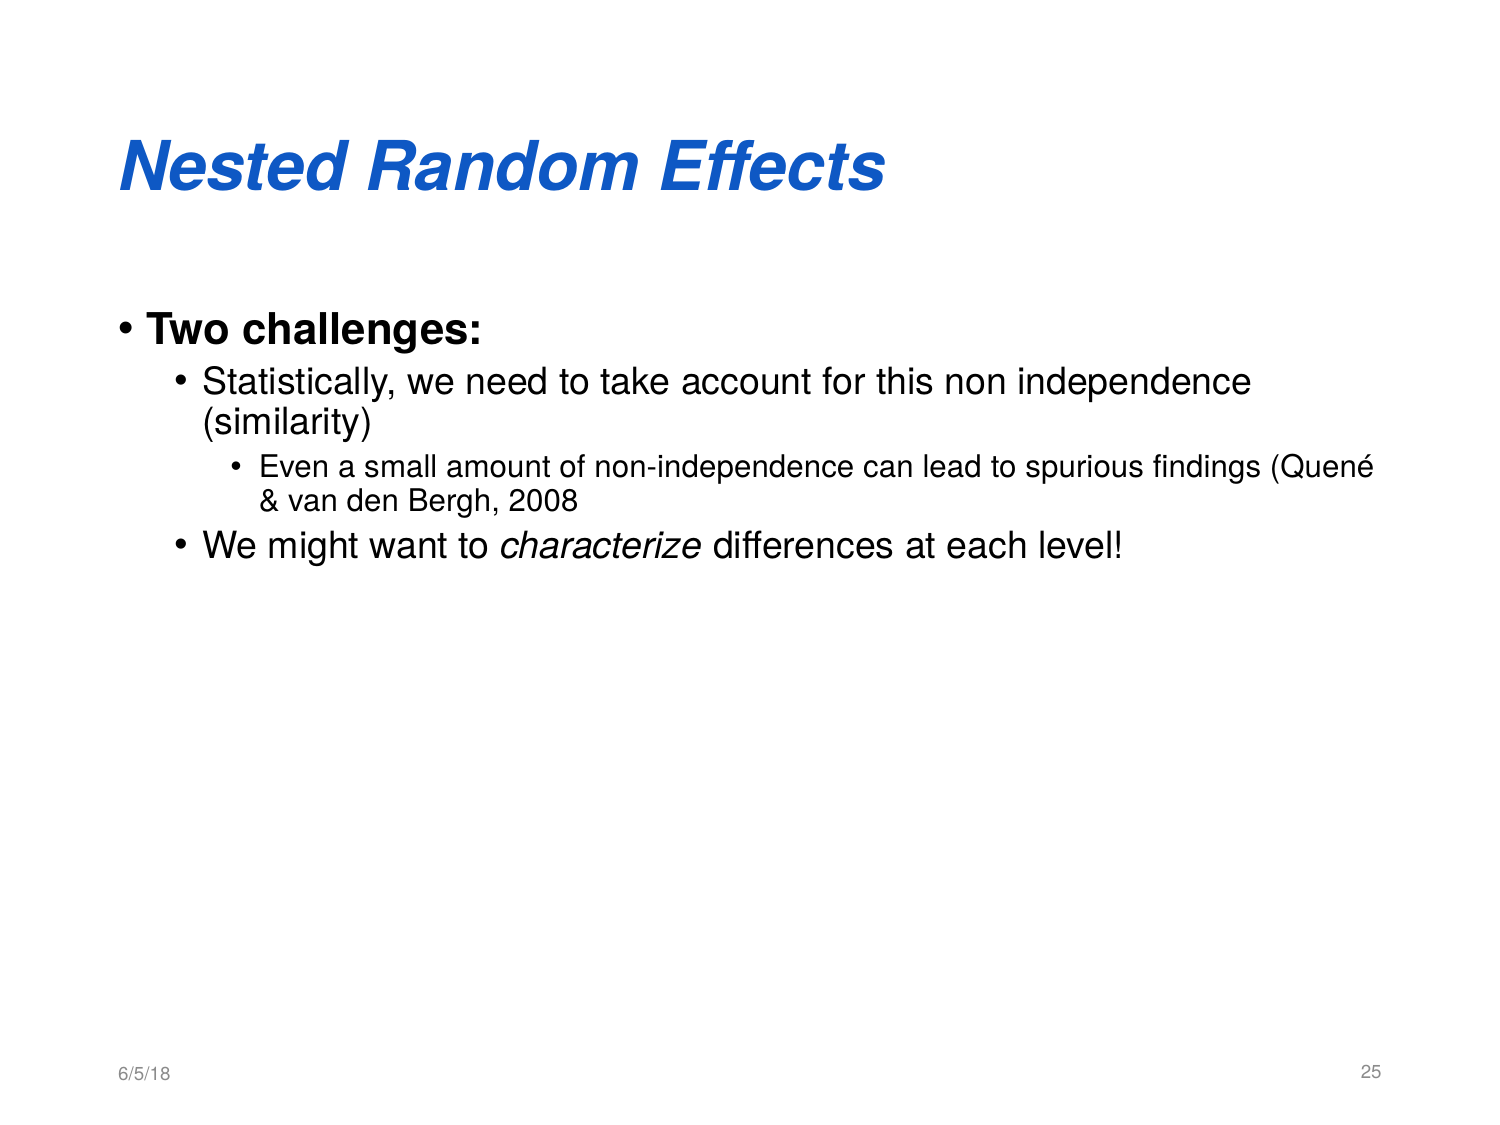

# Nested Random Effects
Two challenges:
Statistically, we need to take account for this non independence (similarity)
Even a small amount of non-independence can lead to spurious findings (Quené & van den Bergh, 2008
We might want to characterize differences at each level!

6/5/18

25